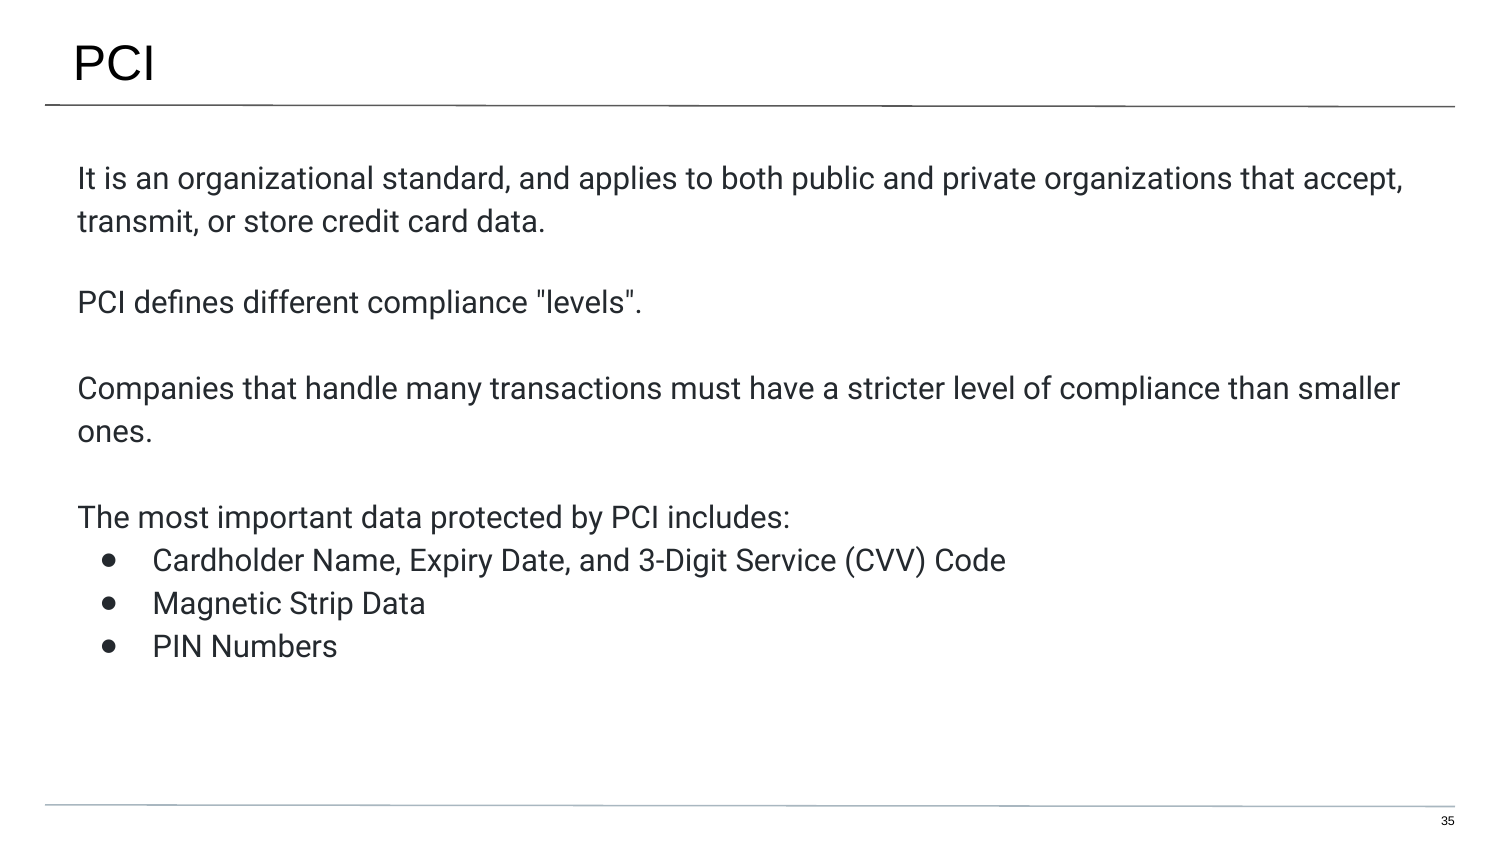

# PCI
It is an organizational standard, and applies to both public and private organizations that accept, transmit, or store credit card data.
PCI defines different compliance "levels".

Companies that handle many transactions must have a stricter level of compliance than smaller ones.
The most important data protected by PCI includes:
Cardholder Name, Expiry Date, and 3-Digit Service (CVV) Code
Magnetic Strip Data
PIN Numbers

35